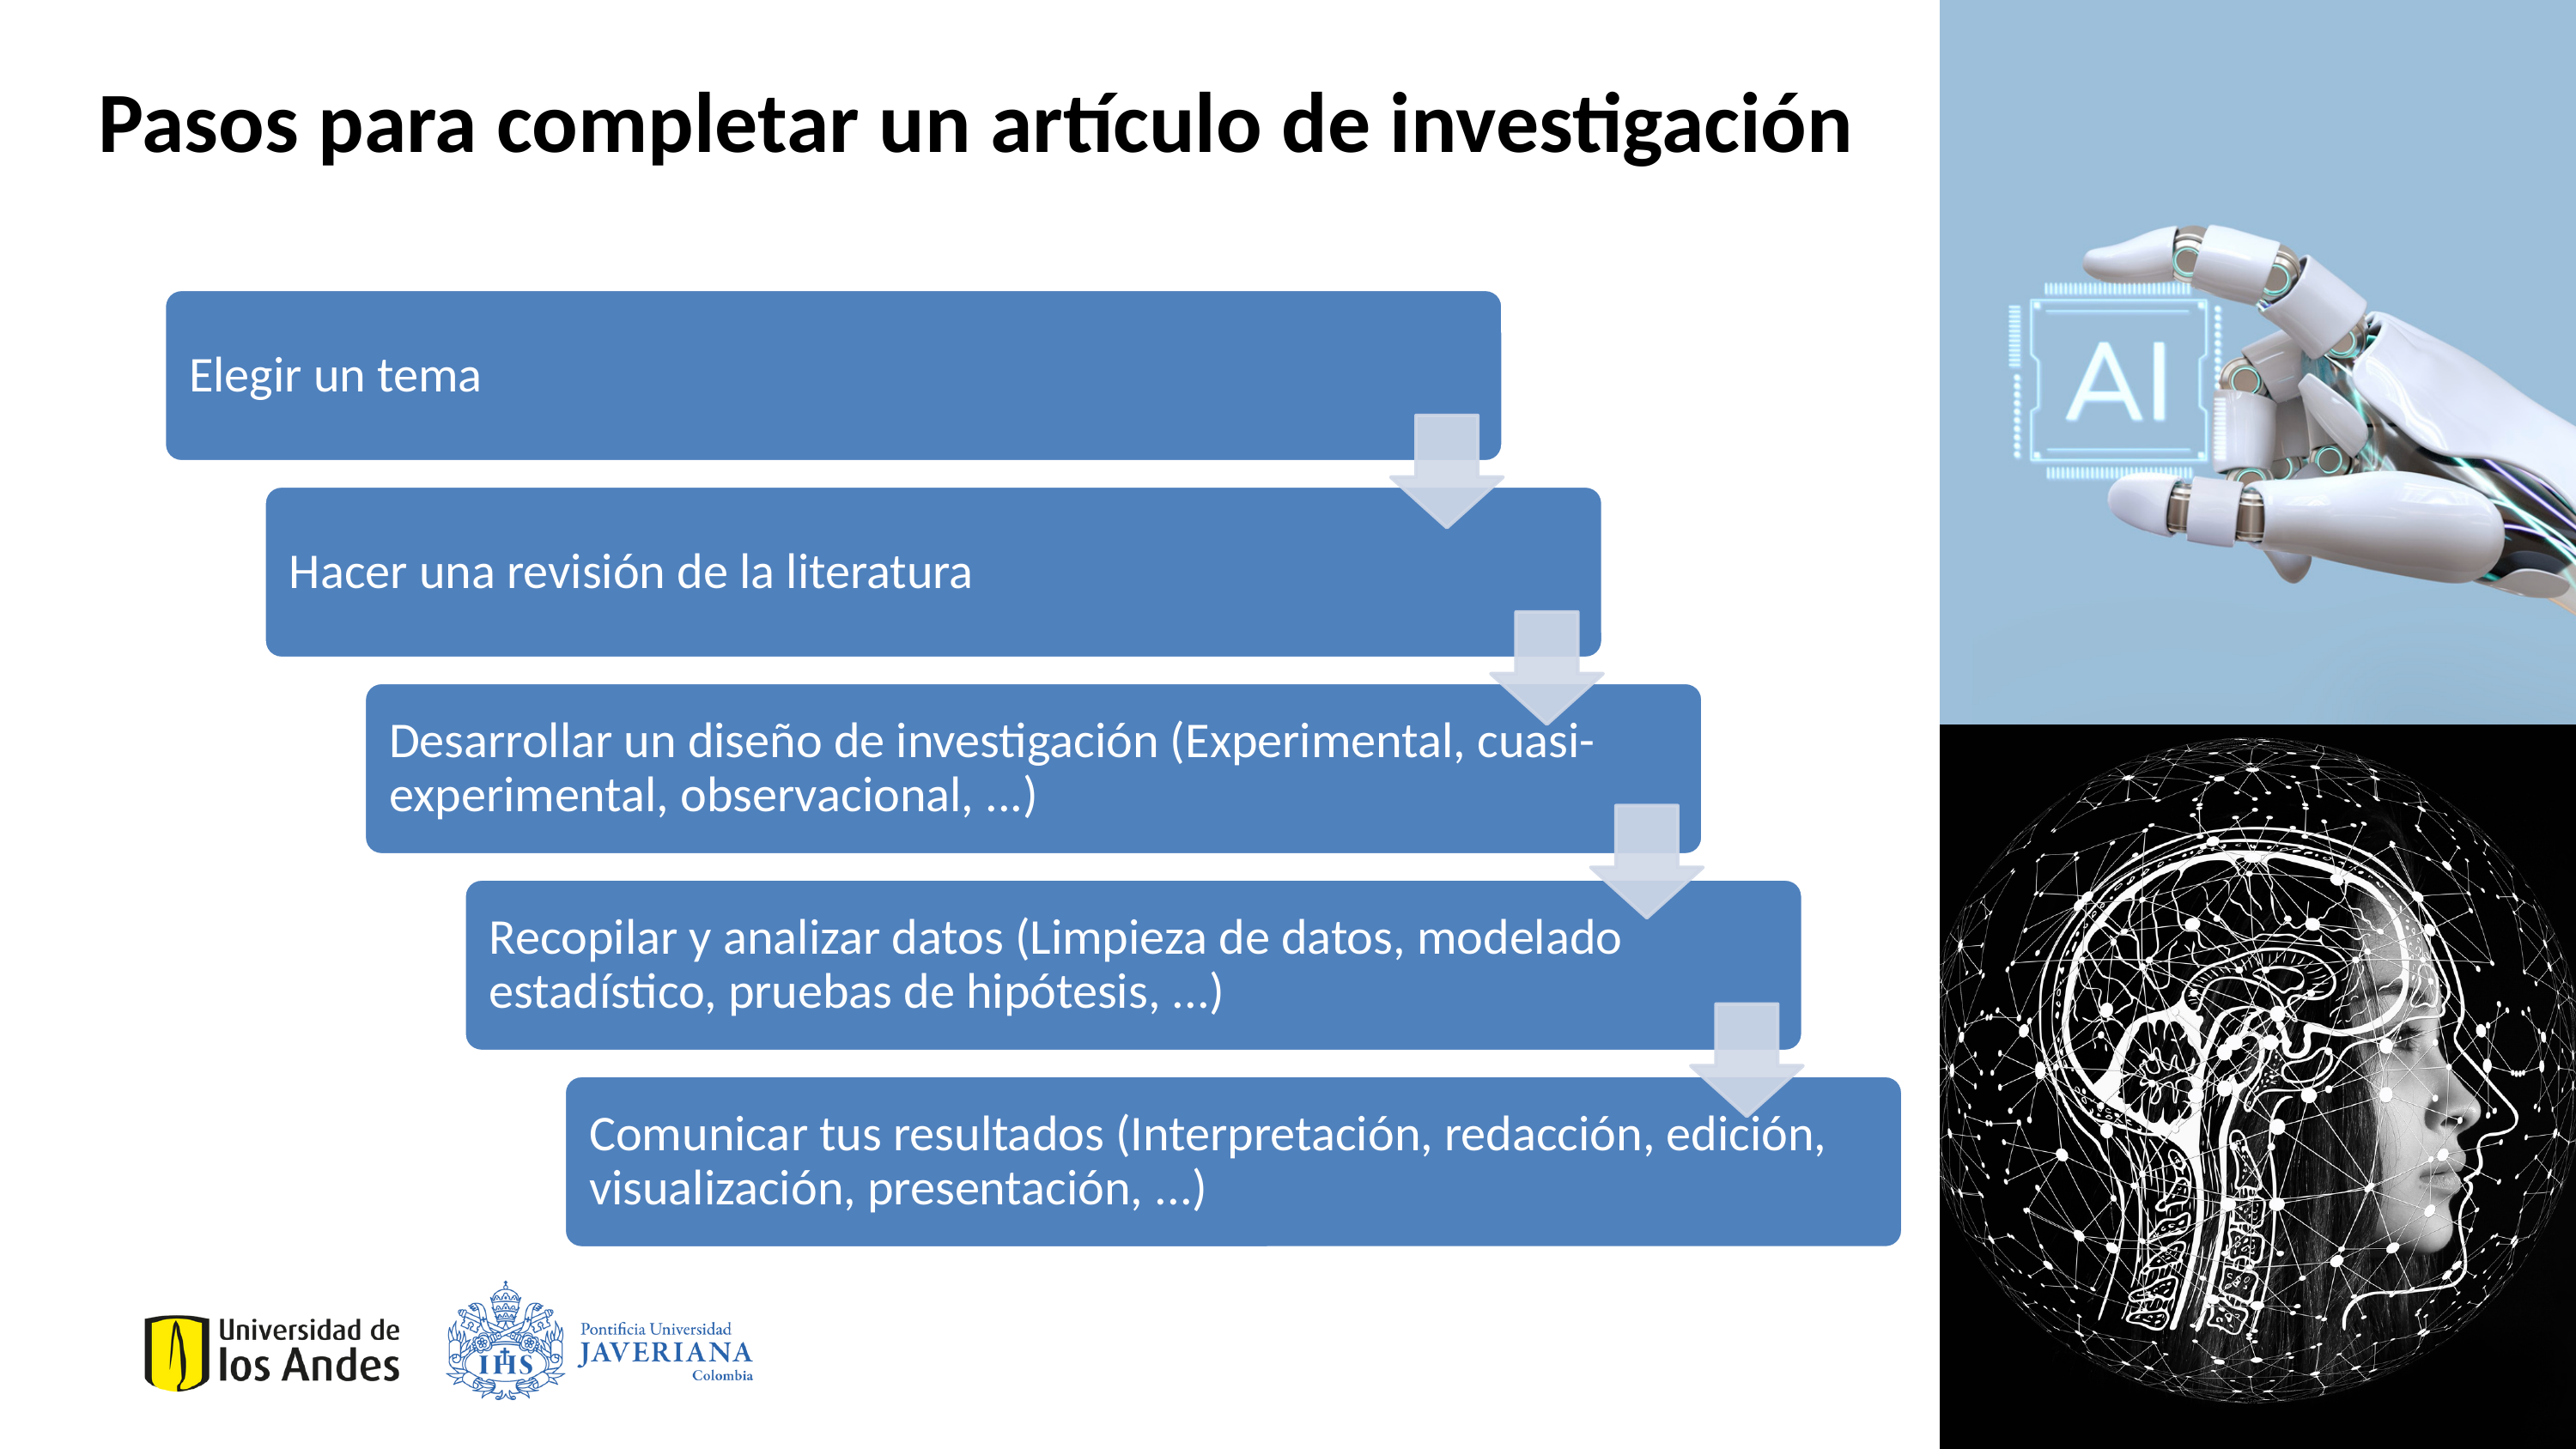

Pasos para completar un artículo de investigación
Elegir un tema
Hacer una revisión de la literatura
Desarrollar un diseño de investigación (Experimental, cuasi-experimental, observacional, ...)
Recopilar y analizar datos (Limpieza de datos, modelado estadístico, pruebas de hipótesis, ...)
Comunicar tus resultados (Interpretación, redacción, edición, visualización, presentación, ...)